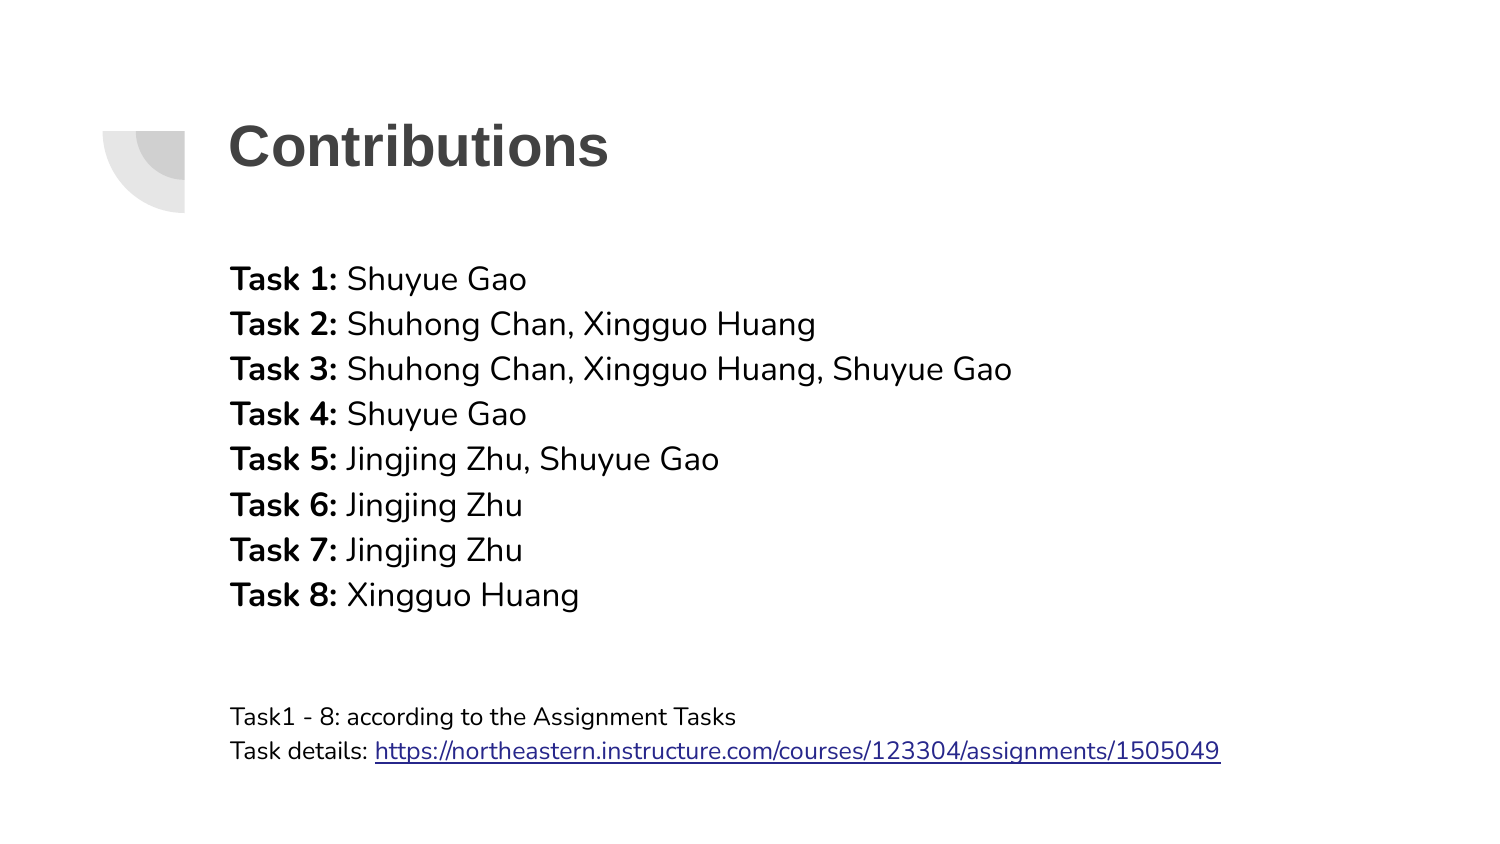

# Contributions
Task 1: Shuyue Gao
Task 2: Shuhong Chan, Xingguo Huang
Task 3: Shuhong Chan, Xingguo Huang, Shuyue Gao
Task 4: Shuyue Gao
Task 5: Jingjing Zhu, Shuyue Gao
Task 6: Jingjing Zhu
Task 7: Jingjing Zhu
Task 8: Xingguo Huang

Task1 - 8: according to the Assignment Tasks
Task details: https://northeastern.instructure.com/courses/123304/assignments/1505049